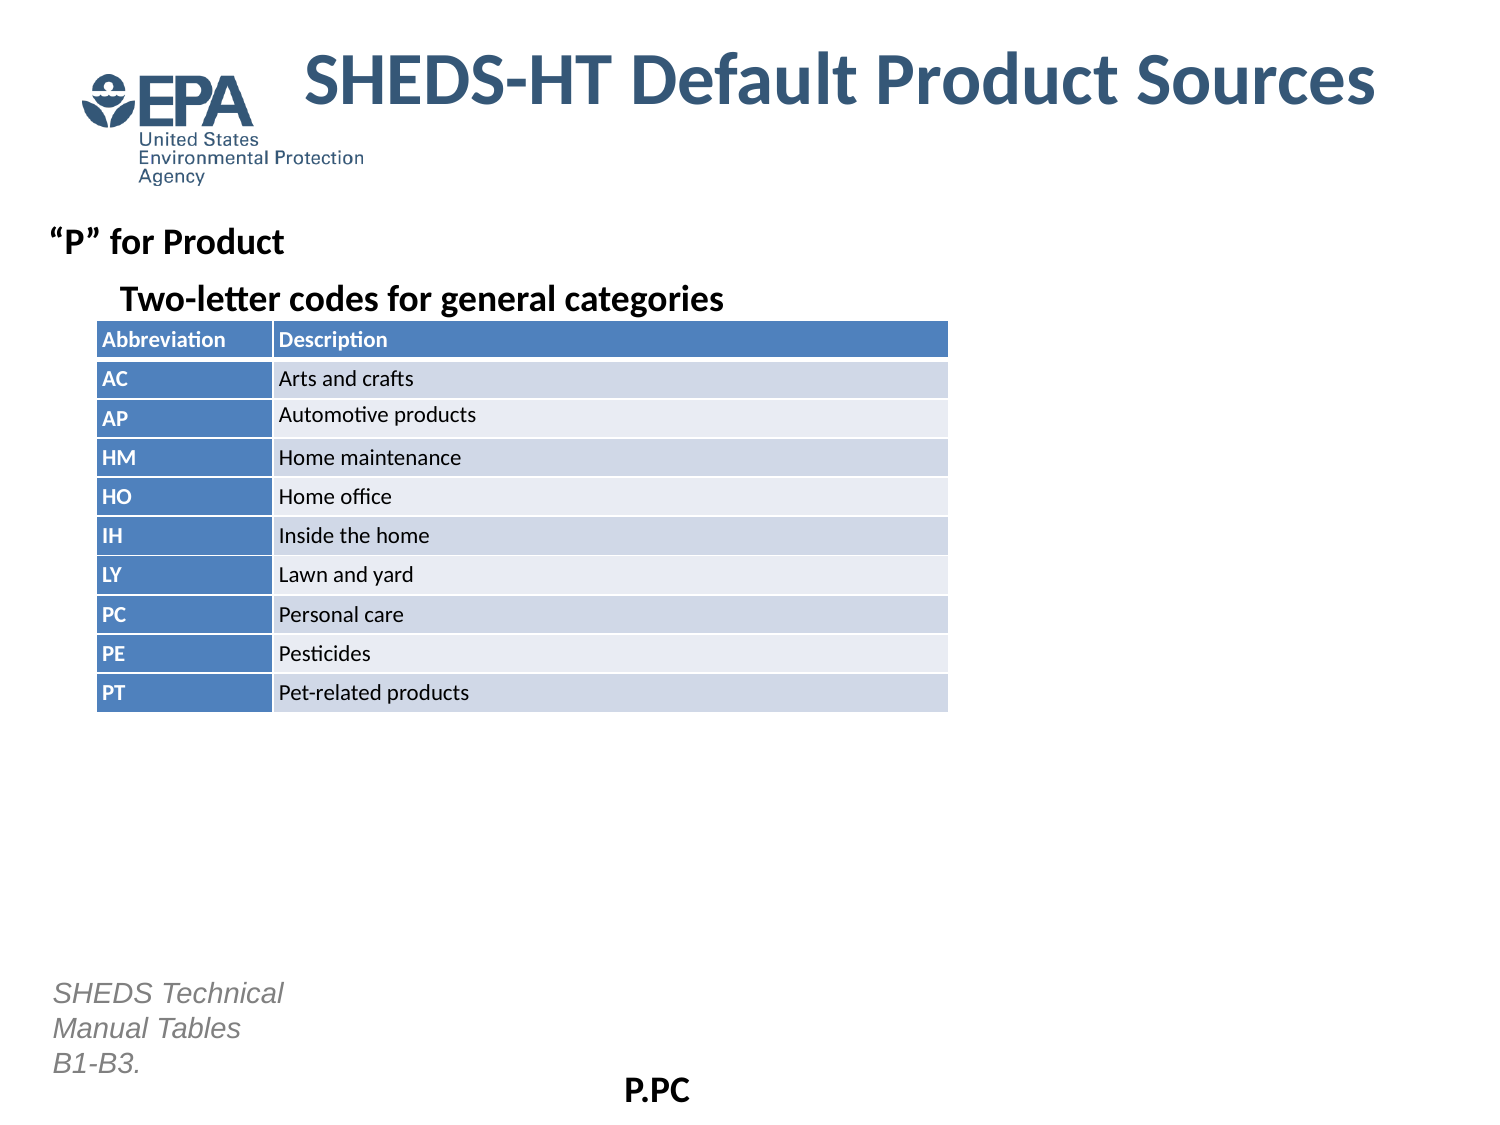

# SHEDS-HT Default Product Sources
“P” for Product
Two-letter codes for general categories

| Abbreviation | Description |
| --- | --- |
| AC | Arts and crafts |
| AP | Automotive products |
| HM | Home maintenance |
| HO | Home office |
| IH | Inside the home |
| LY | Lawn and yard |
| PC | Personal care |
| PE | Pesticides |
| PT | Pet-related products |
SHEDS Technical Manual Tables B1-B3.
P.PC